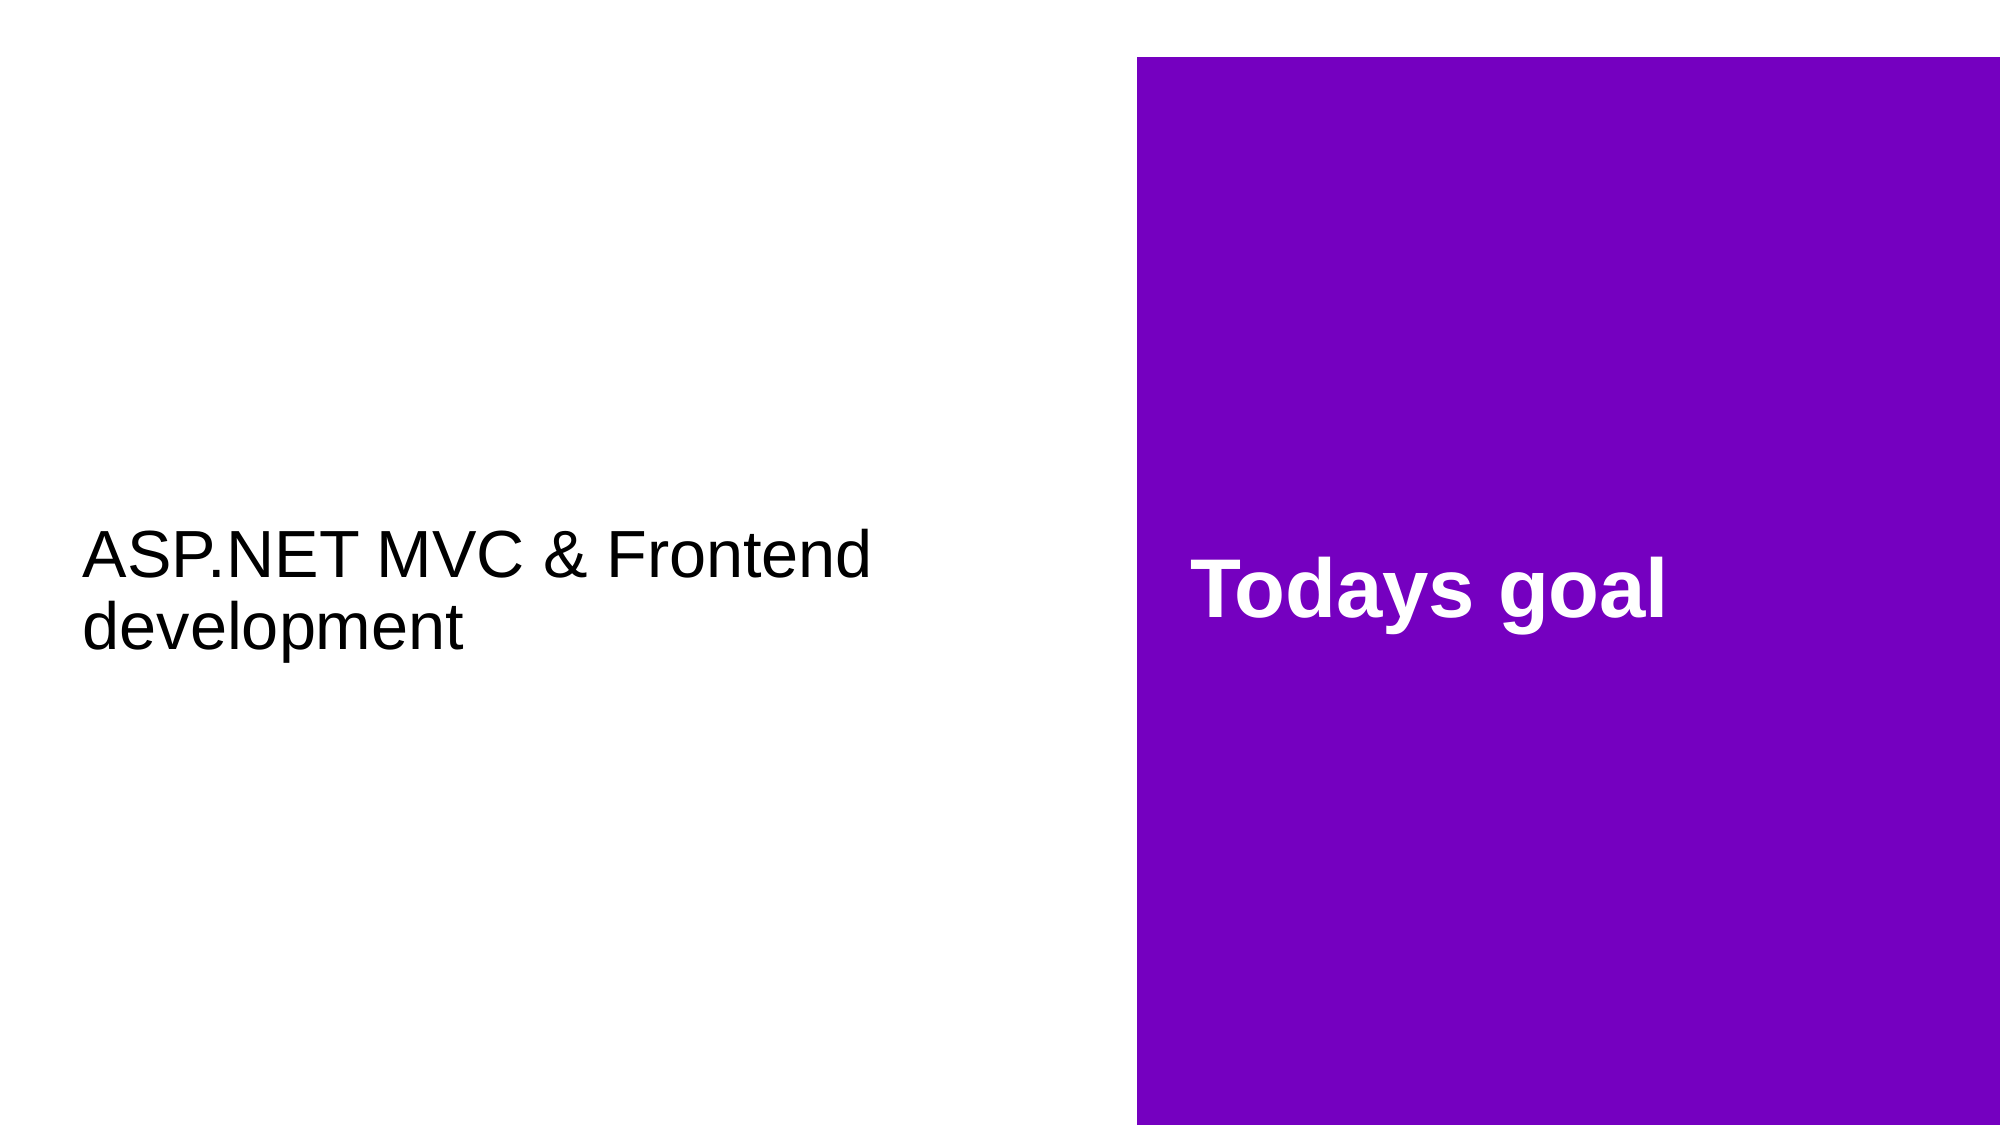

Todays goal
ASP.NET MVC & Frontend development